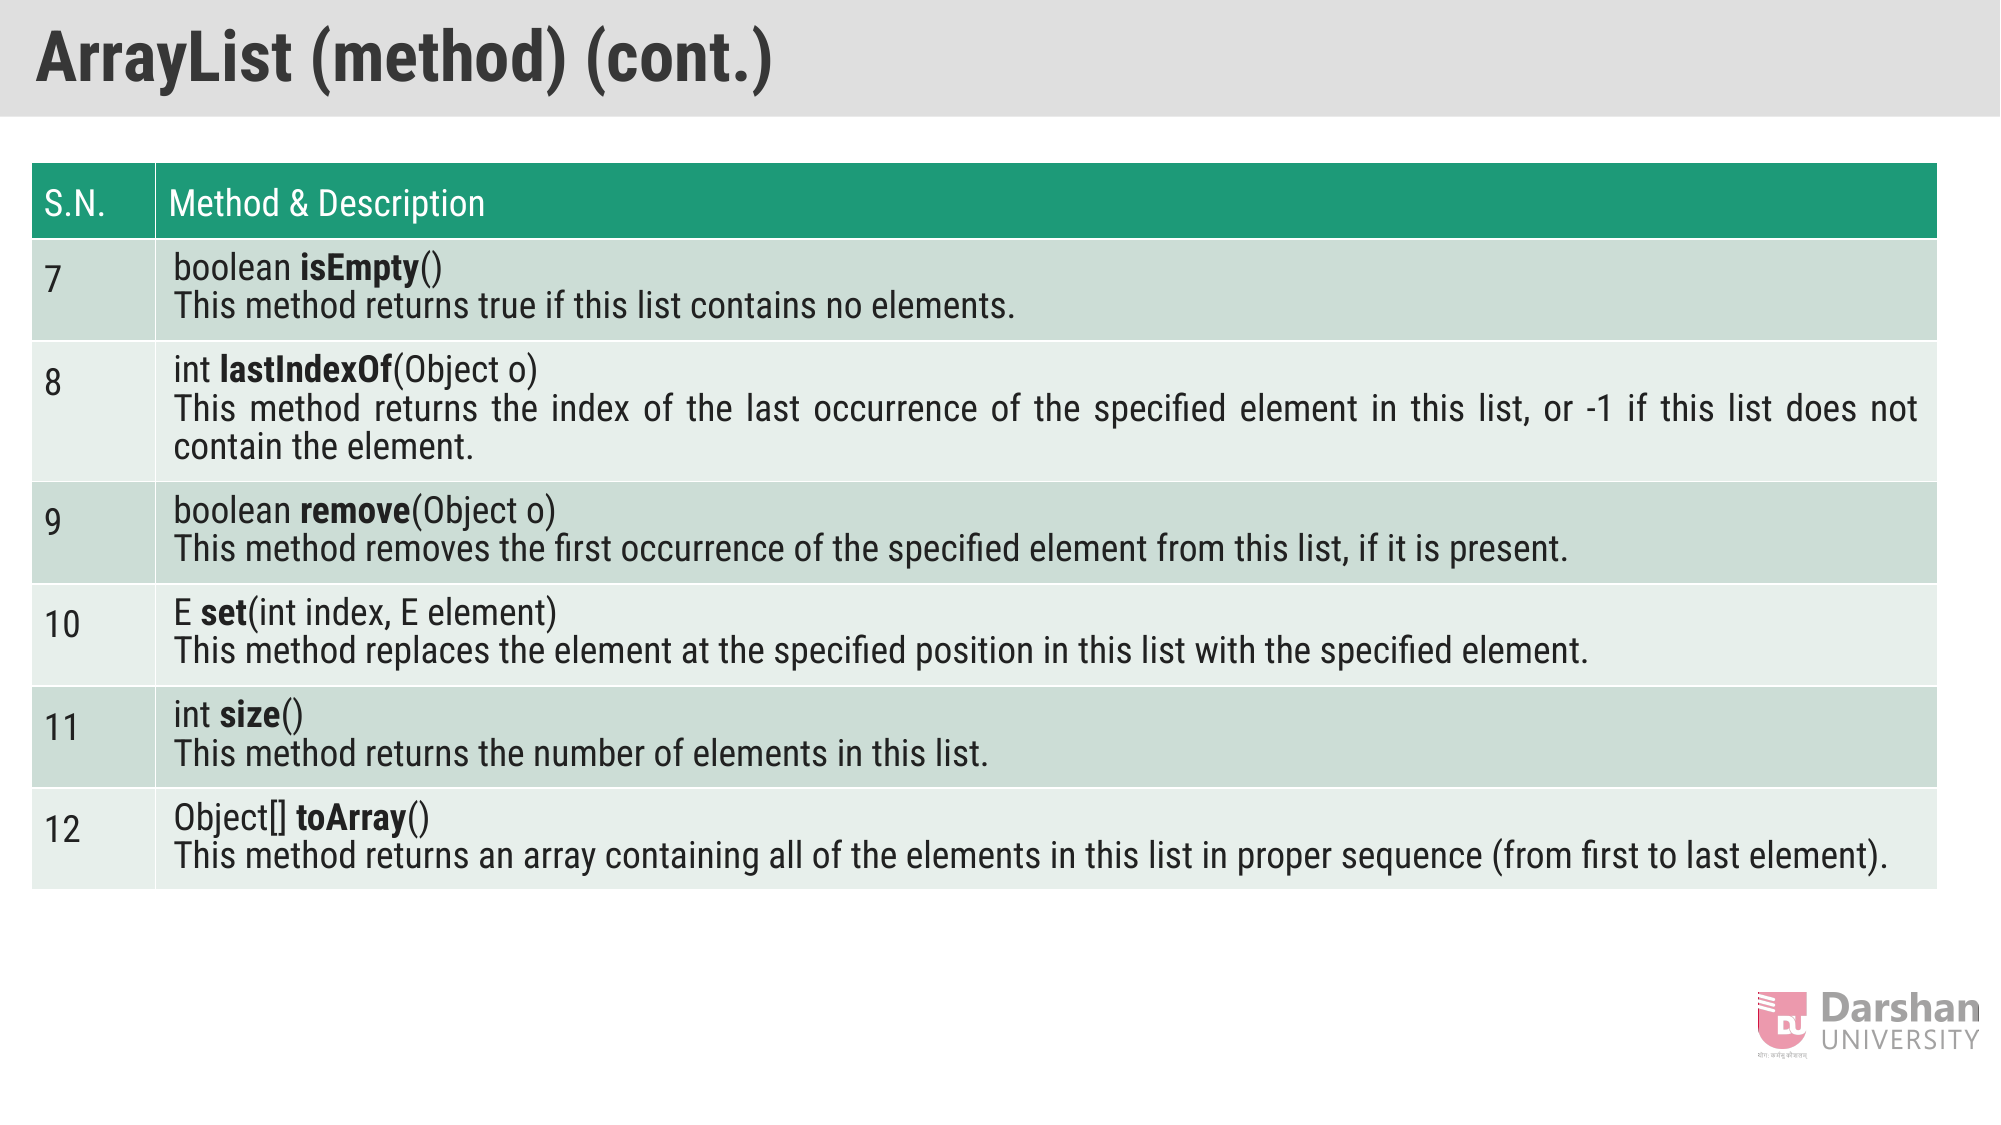

# ArrayList (method) (cont.)
| S.N. | Method & Description |
| --- | --- |
| 7 | boolean isEmpty() This method returns true if this list contains no elements. |
| 8 | int lastIndexOf(Object o) This method returns the index of the last occurrence of the specified element in this list, or -1 if this list does not contain the element. |
| 9 | boolean remove(Object o) This method removes the first occurrence of the specified element from this list, if it is present. |
| 10 | E set(int index, E element) This method replaces the element at the specified position in this list with the specified element. |
| 11 | int size() This method returns the number of elements in this list. |
| 12 | Object[] toArray() This method returns an array containing all of the elements in this list in proper sequence (from first to last element). |